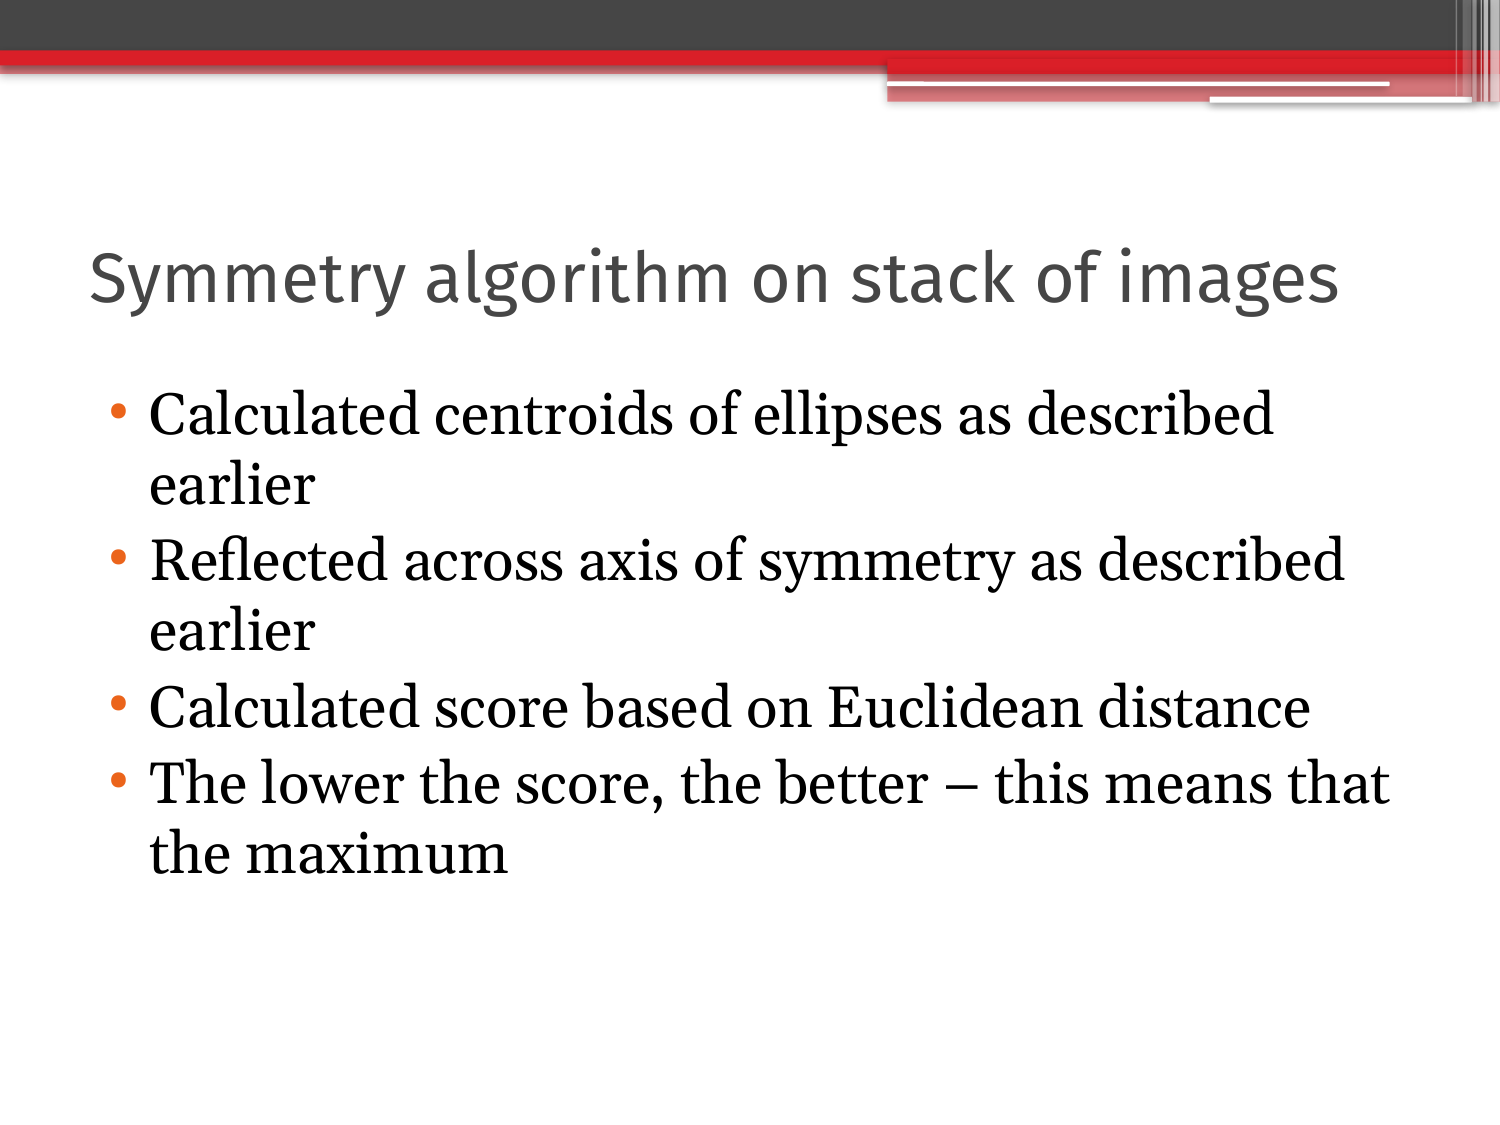

# Symmetry algorithm on stack of images
Calculated centroids of ellipses as described earlier
Reflected across axis of symmetry as described earlier
Calculated score based on Euclidean distance
The lower the score, the better – this means that the maximum